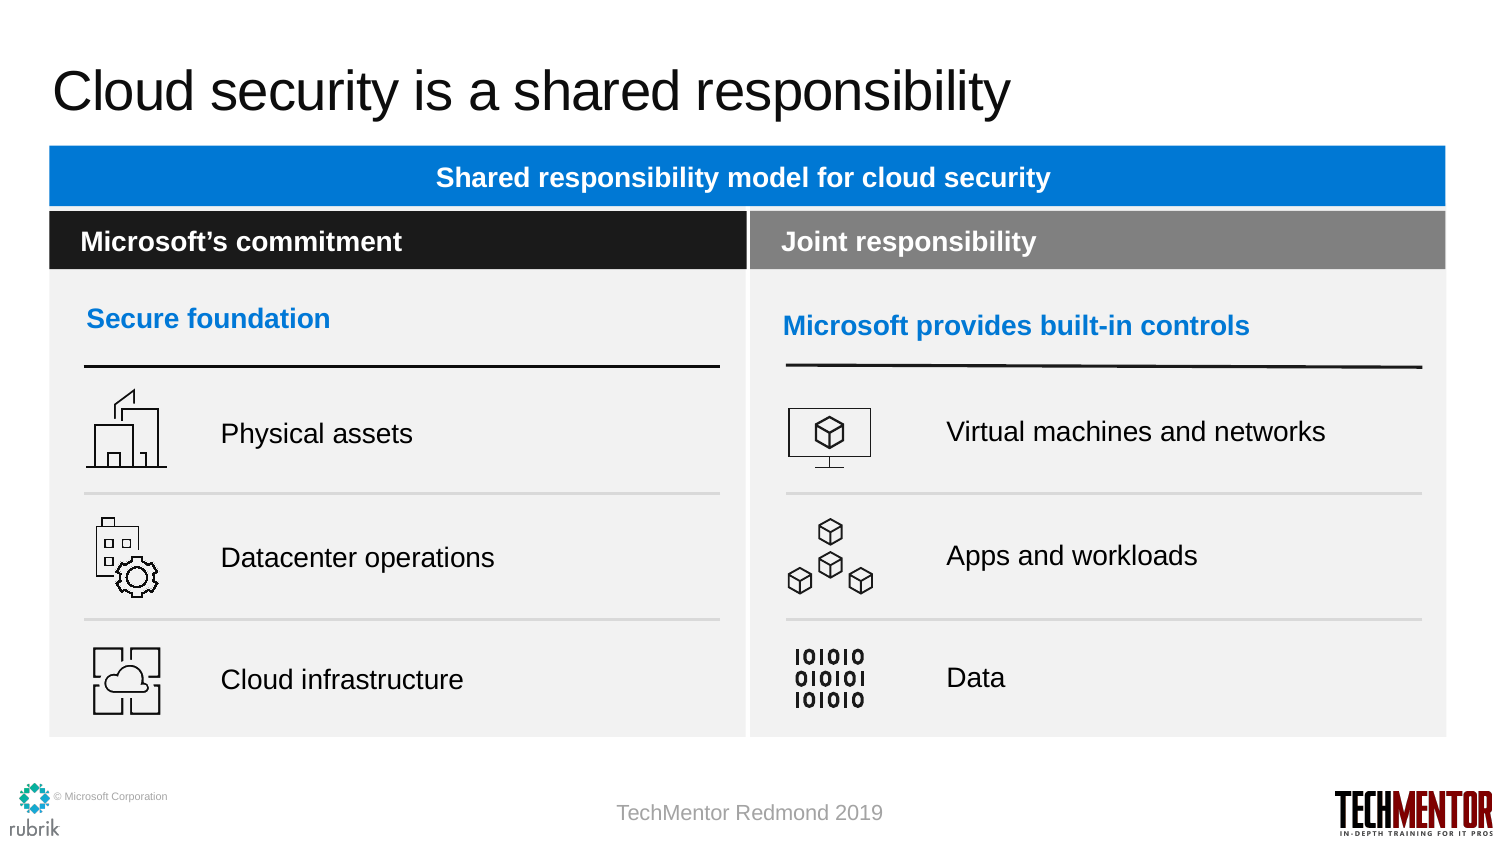

# Cloud security is a shared responsibility
Shared responsibility model for cloud security

Joint responsibility
Microsoft’s commitment
Secure foundation
Microsoft provides built-in controls

Virtual machines and networks
Physical assets

Apps and workloads
Datacenter operations

Data
Cloud infrastructure